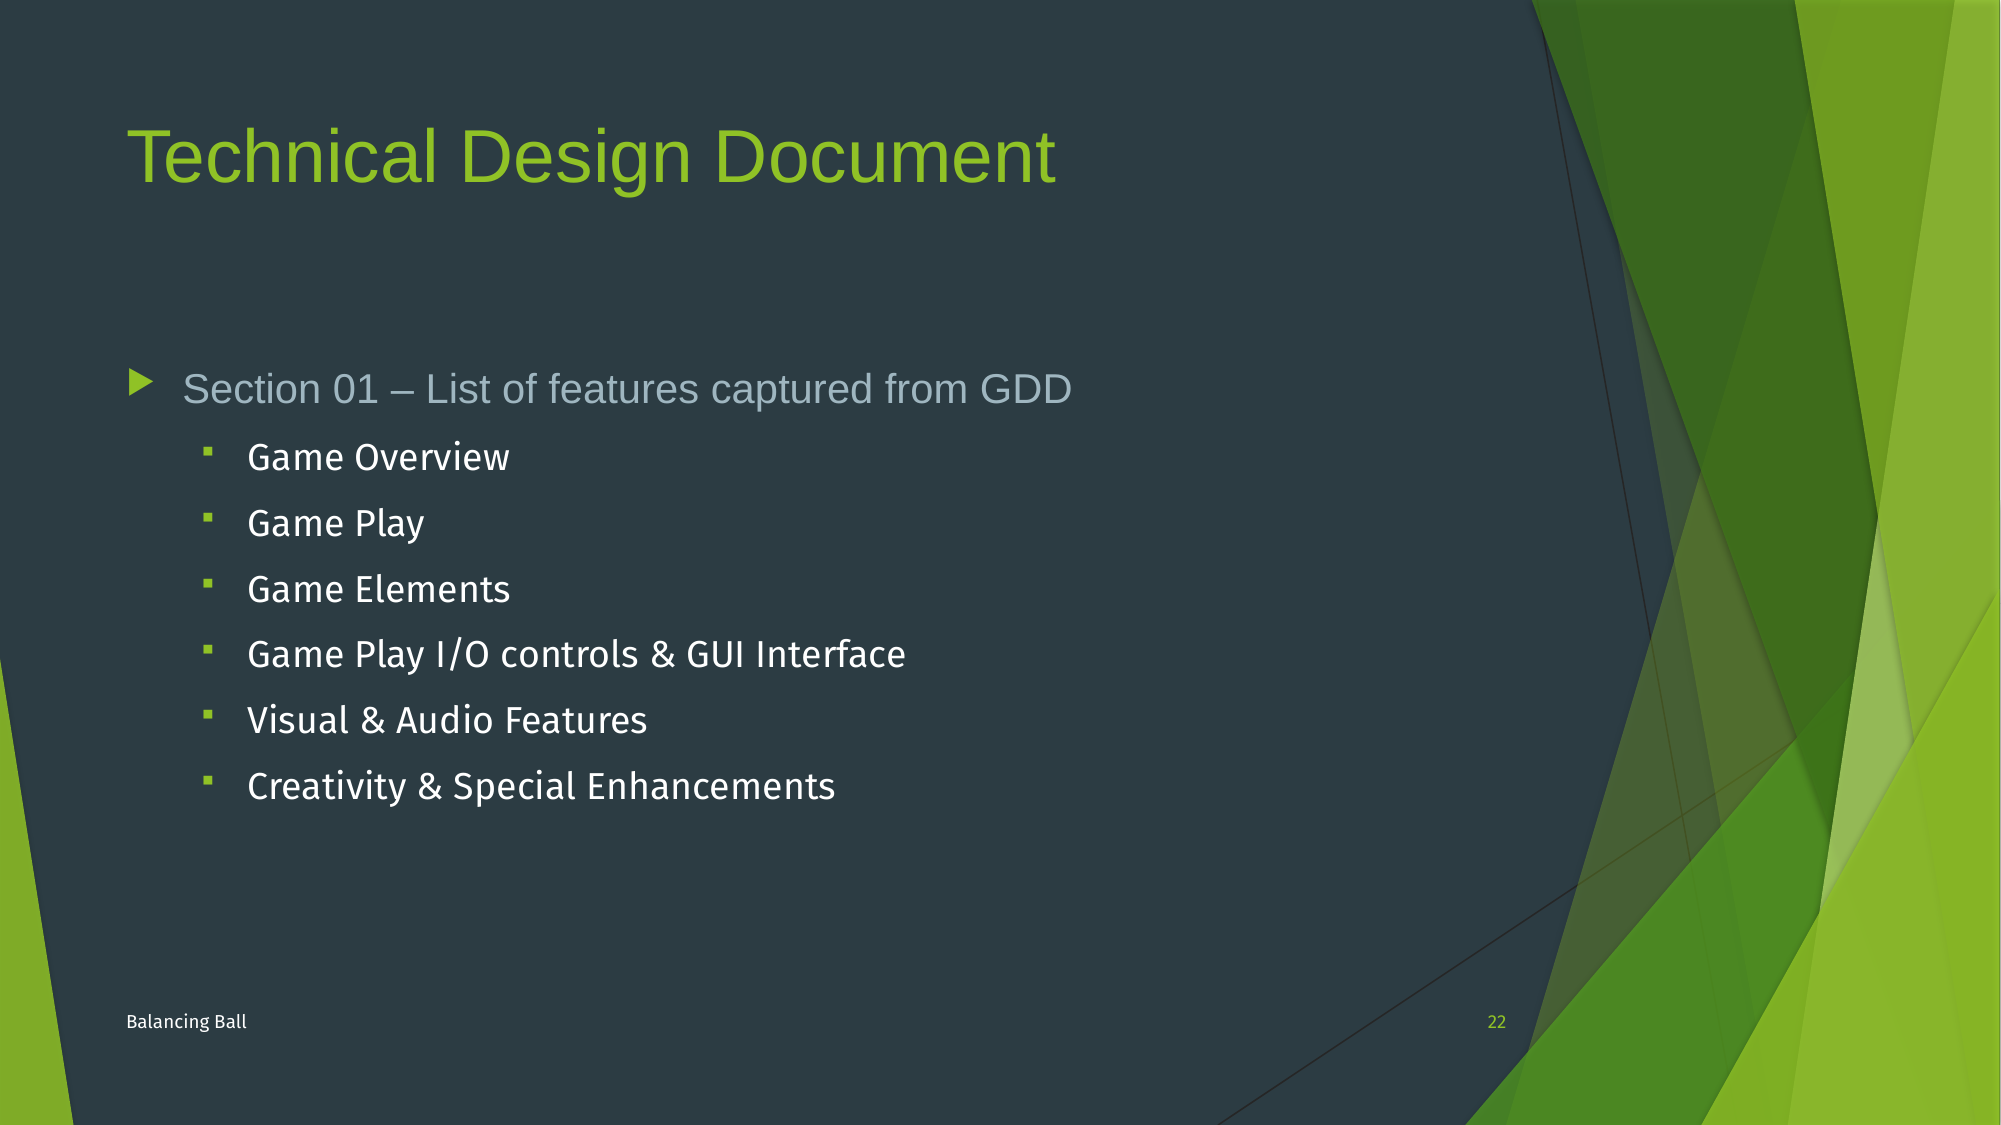

# Technical Design Document
Section 01 – List of features captured from GDD
Game Overview
Game Play
Game Elements
Game Play I/O controls & GUI Interface
Visual & Audio Features
Creativity & Special Enhancements
Balancing Ball
22